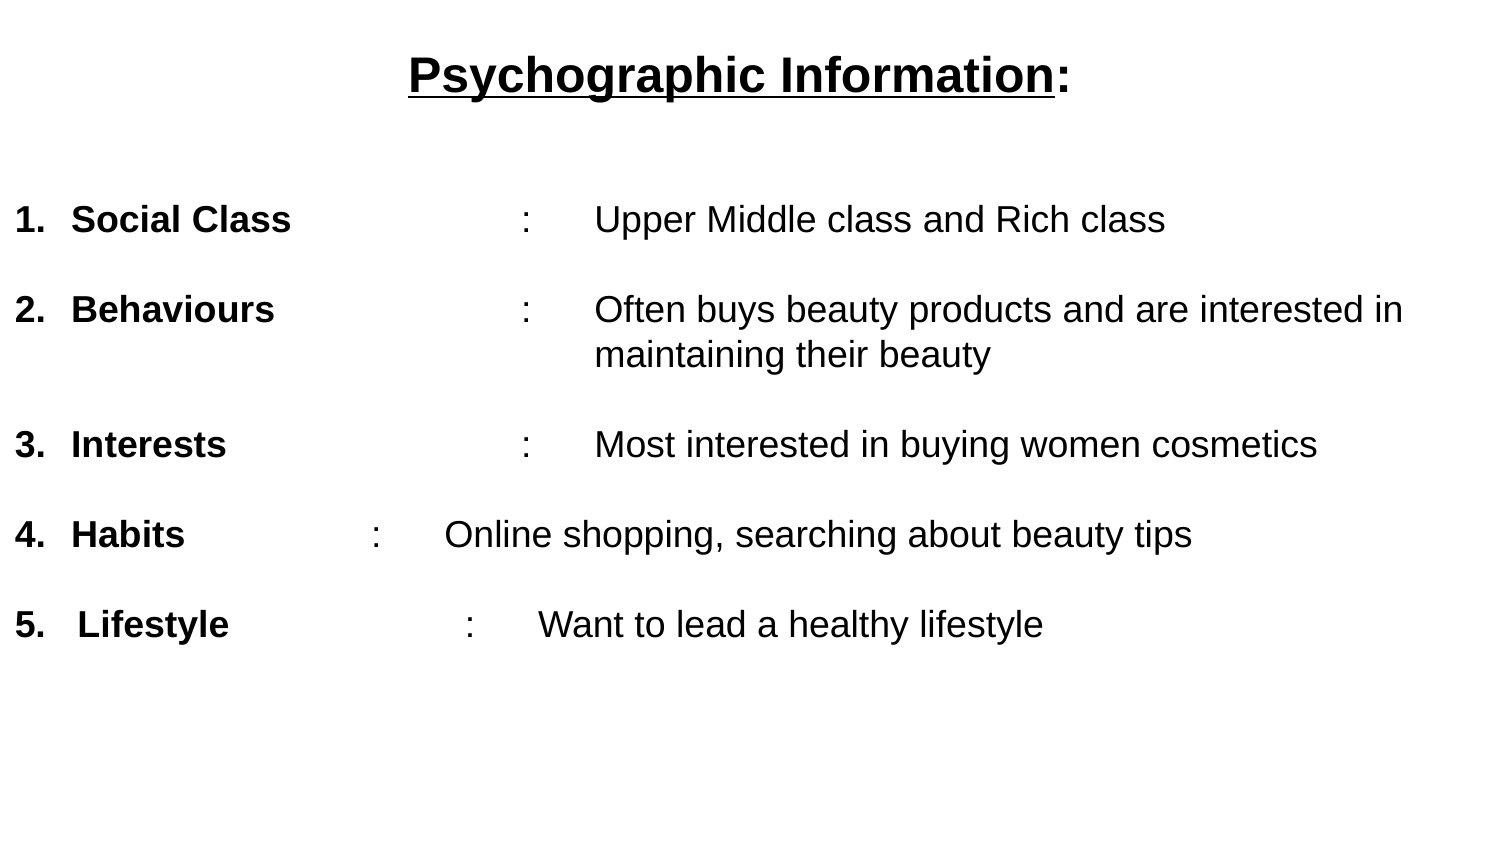

# Psychographic Information:
Social Class		:      Upper Middle class and Rich class

Behaviours		:      Often buys beauty products and are interested in   			       maintaining their beauty

Interests		:      Most interested in buying women cosmetics

Habits		:      Online shopping, searching about beauty tips

5.   Lifestyle		:      Want to lead a healthy lifestyle